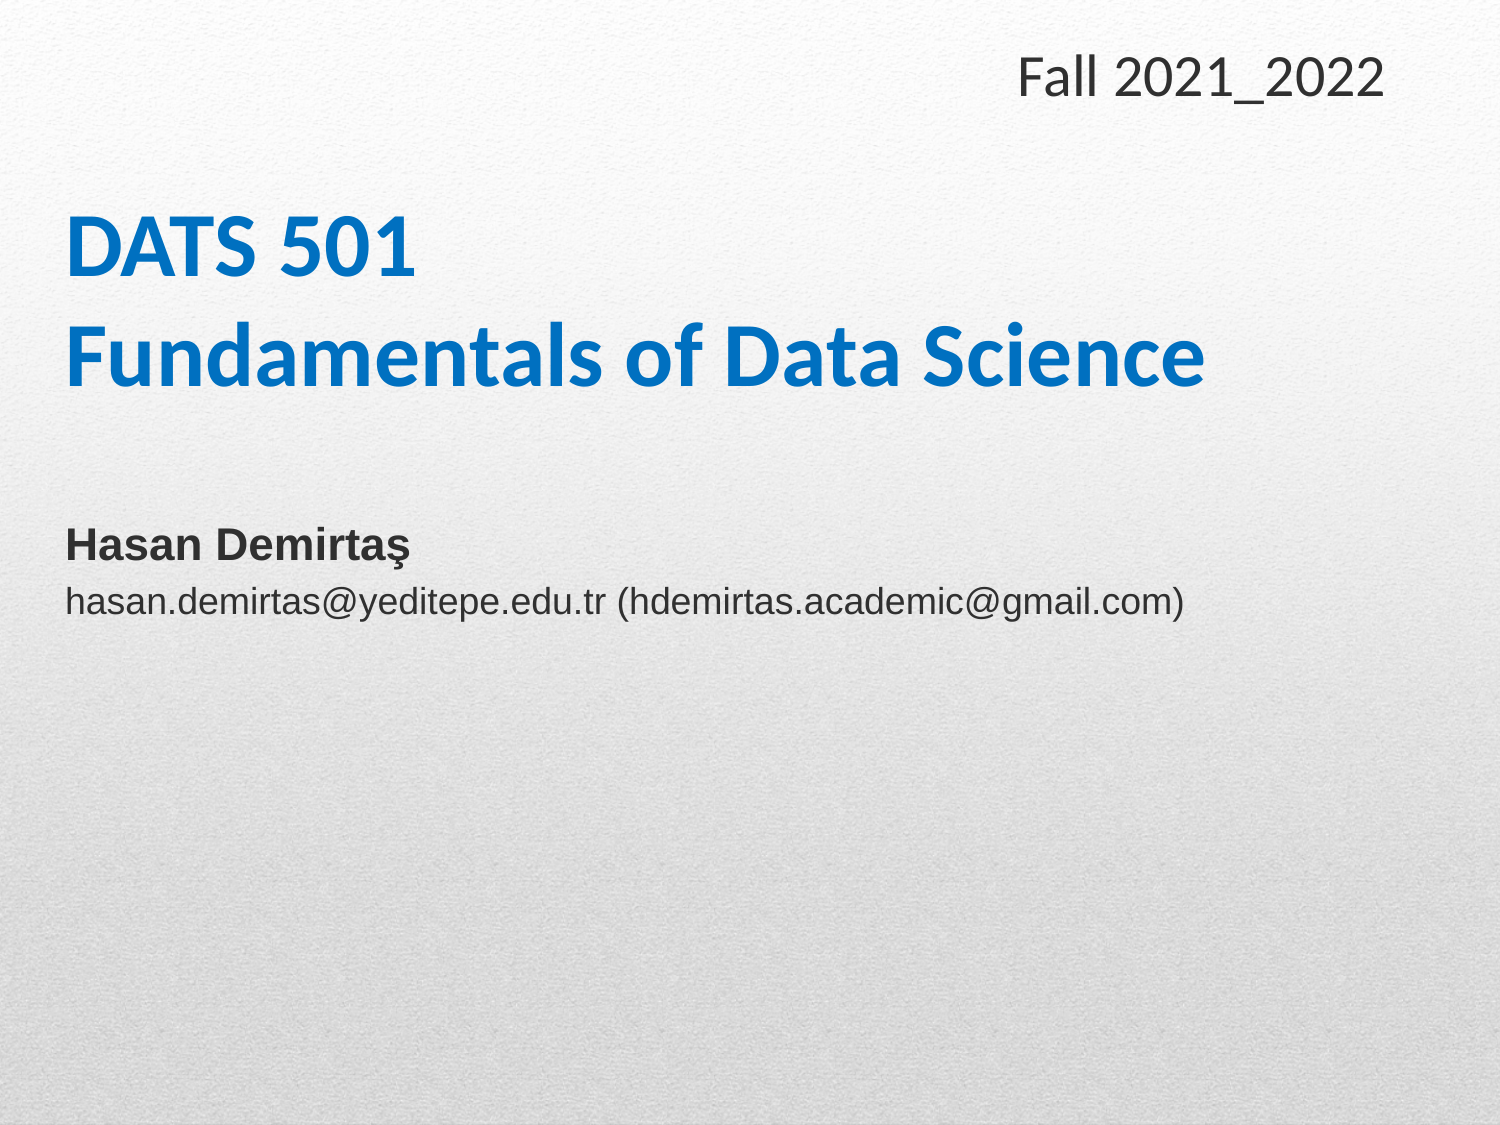

Fall 2021_2022
DATS 501
Fundamentals of Data Science
Hasan Demirtaş
hasan.demirtas@yeditepe.edu.tr (hdemirtas.academic@gmail.com)